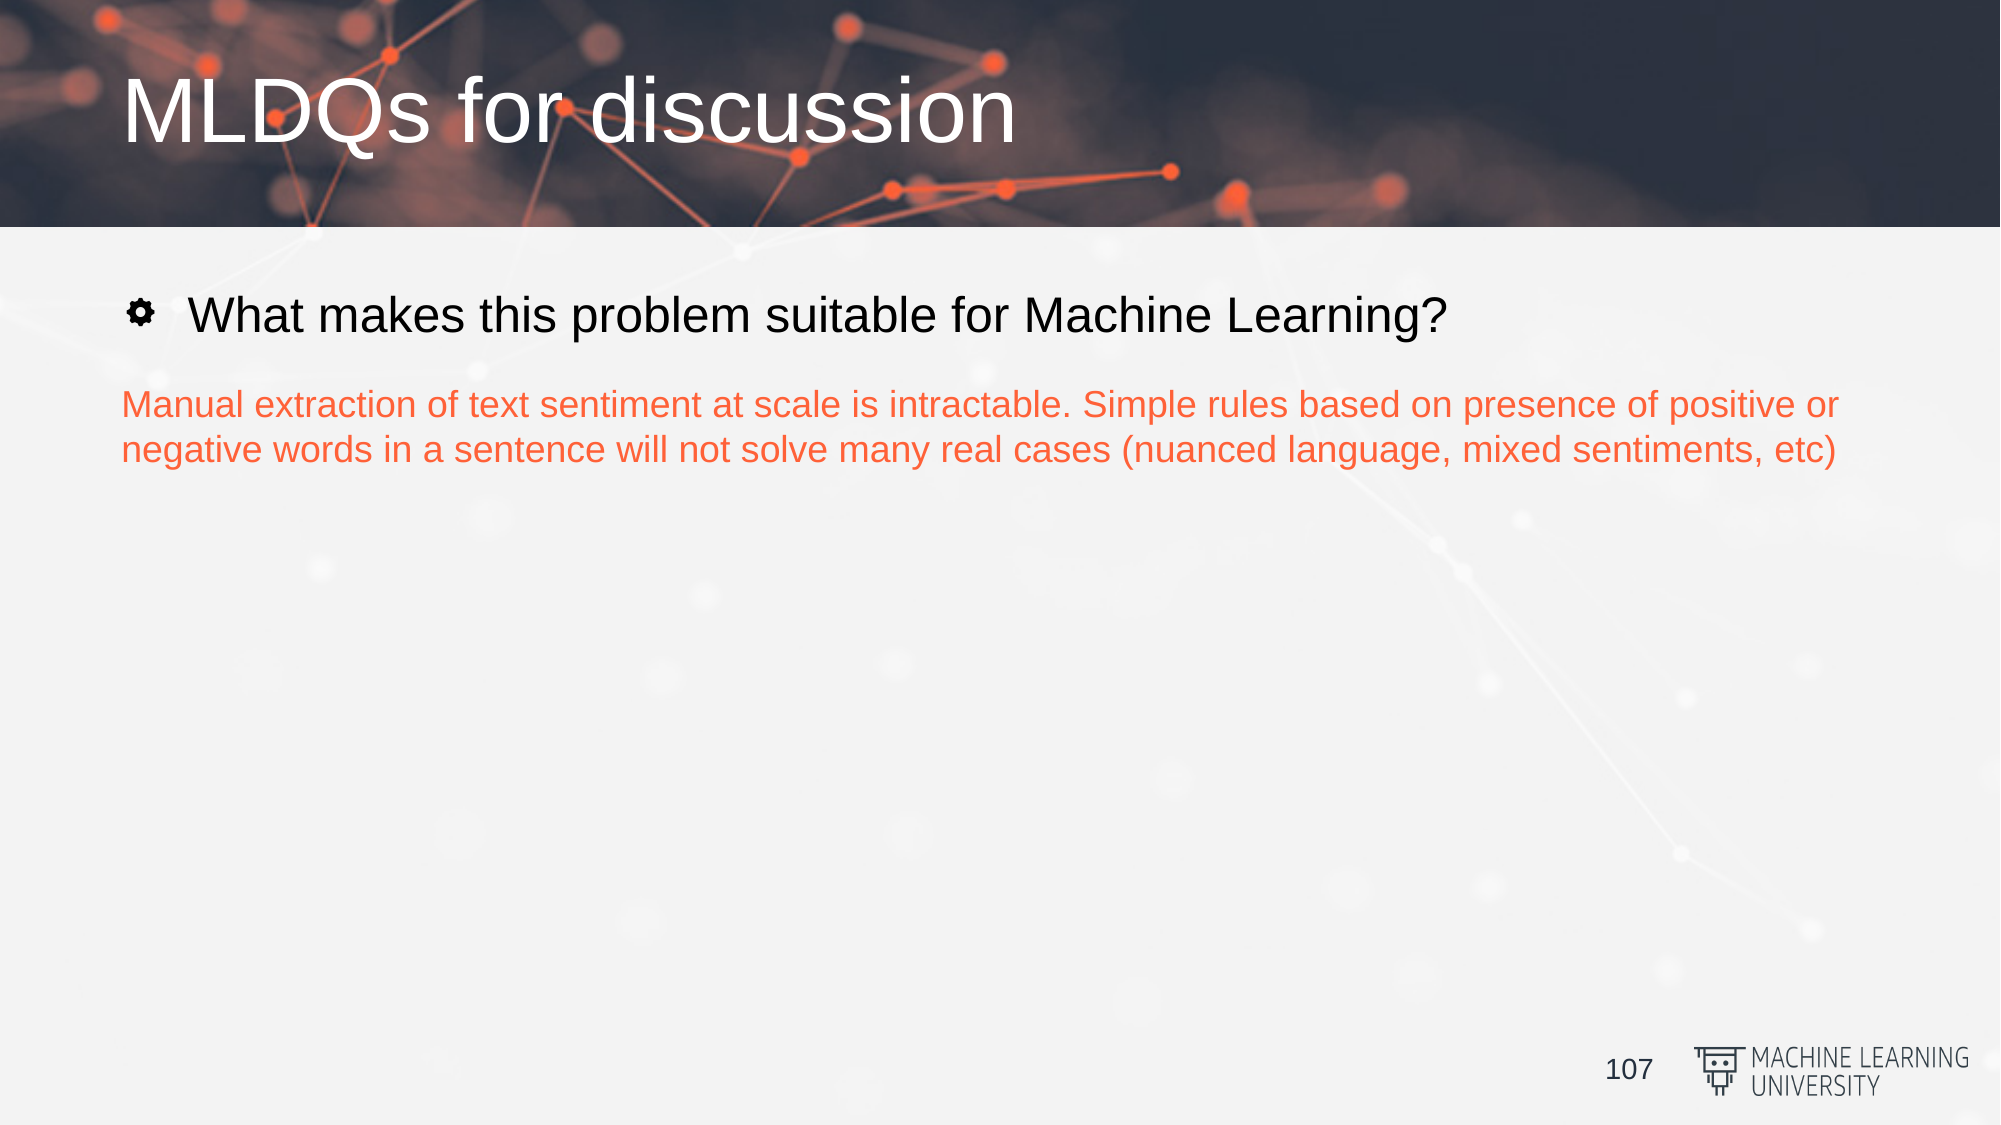

# MLDQs for discussion
What makes this problem suitable for Machine Learning?
Manual extraction of text sentiment at scale is intractable. Simple rules based on presence of positive or negative words in a sentence will not solve many real cases (nuanced language, mixed sentiments, etc)

107